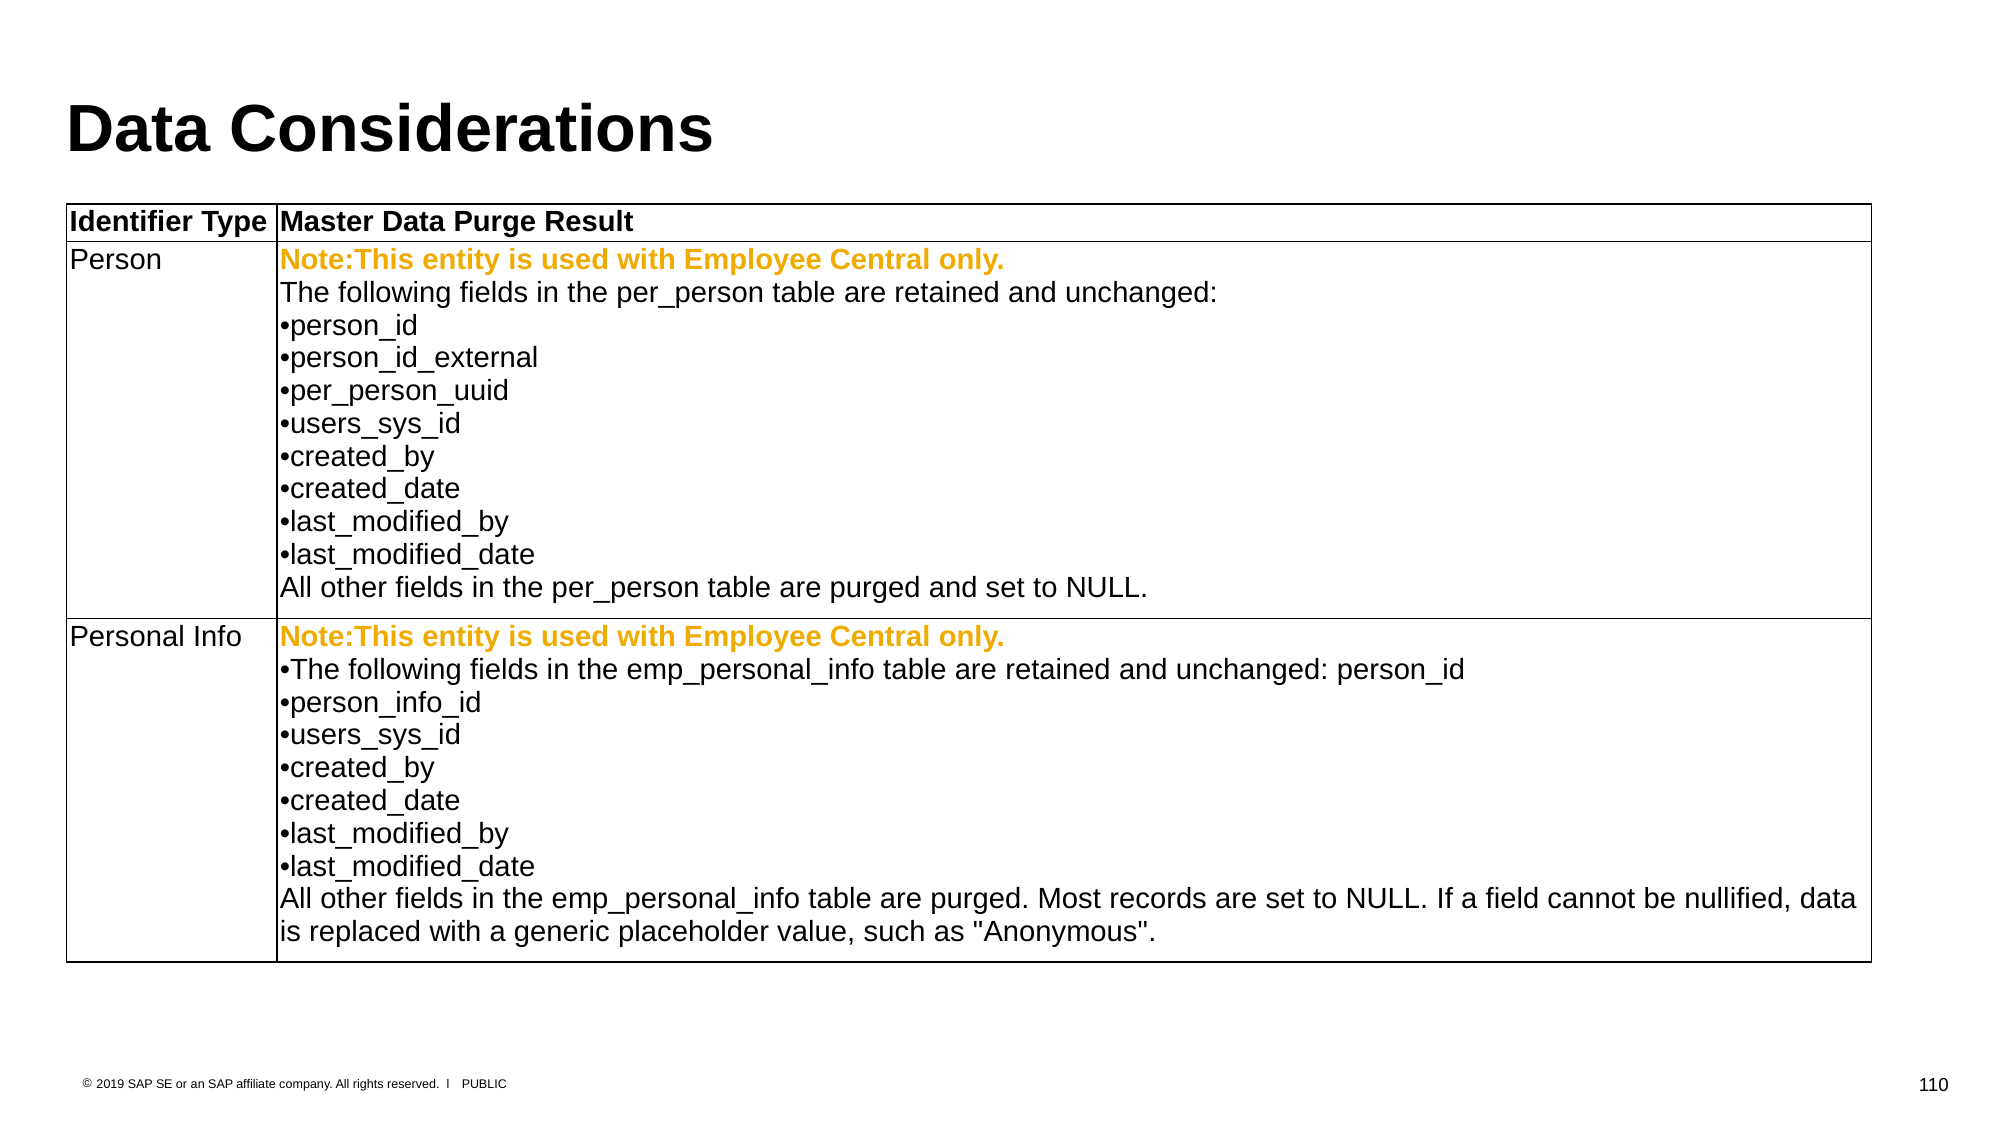

# Data Considerations
| Identifier Type | Master Data Purge Result |
| --- | --- |
| Person | Note:This entity is used with Employee Central only. The following fields in the per\_person table are retained and unchanged: person\_id person\_id\_external per\_person\_uuid users\_sys\_id created\_by created\_date last\_modified\_by last\_modified\_date All other fields in the per\_person table are purged and set to NULL. |
| Personal Info | Note:This entity is used with Employee Central only. The following fields in the emp\_personal\_info table are retained and unchanged: person\_id person\_info\_id users\_sys\_id created\_by created\_date last\_modified\_by last\_modified\_date All other fields in the emp\_personal\_info table are purged. Most records are set to NULL. If a field cannot be nullified, data is replaced with a generic placeholder value, such as "Anonymous". |